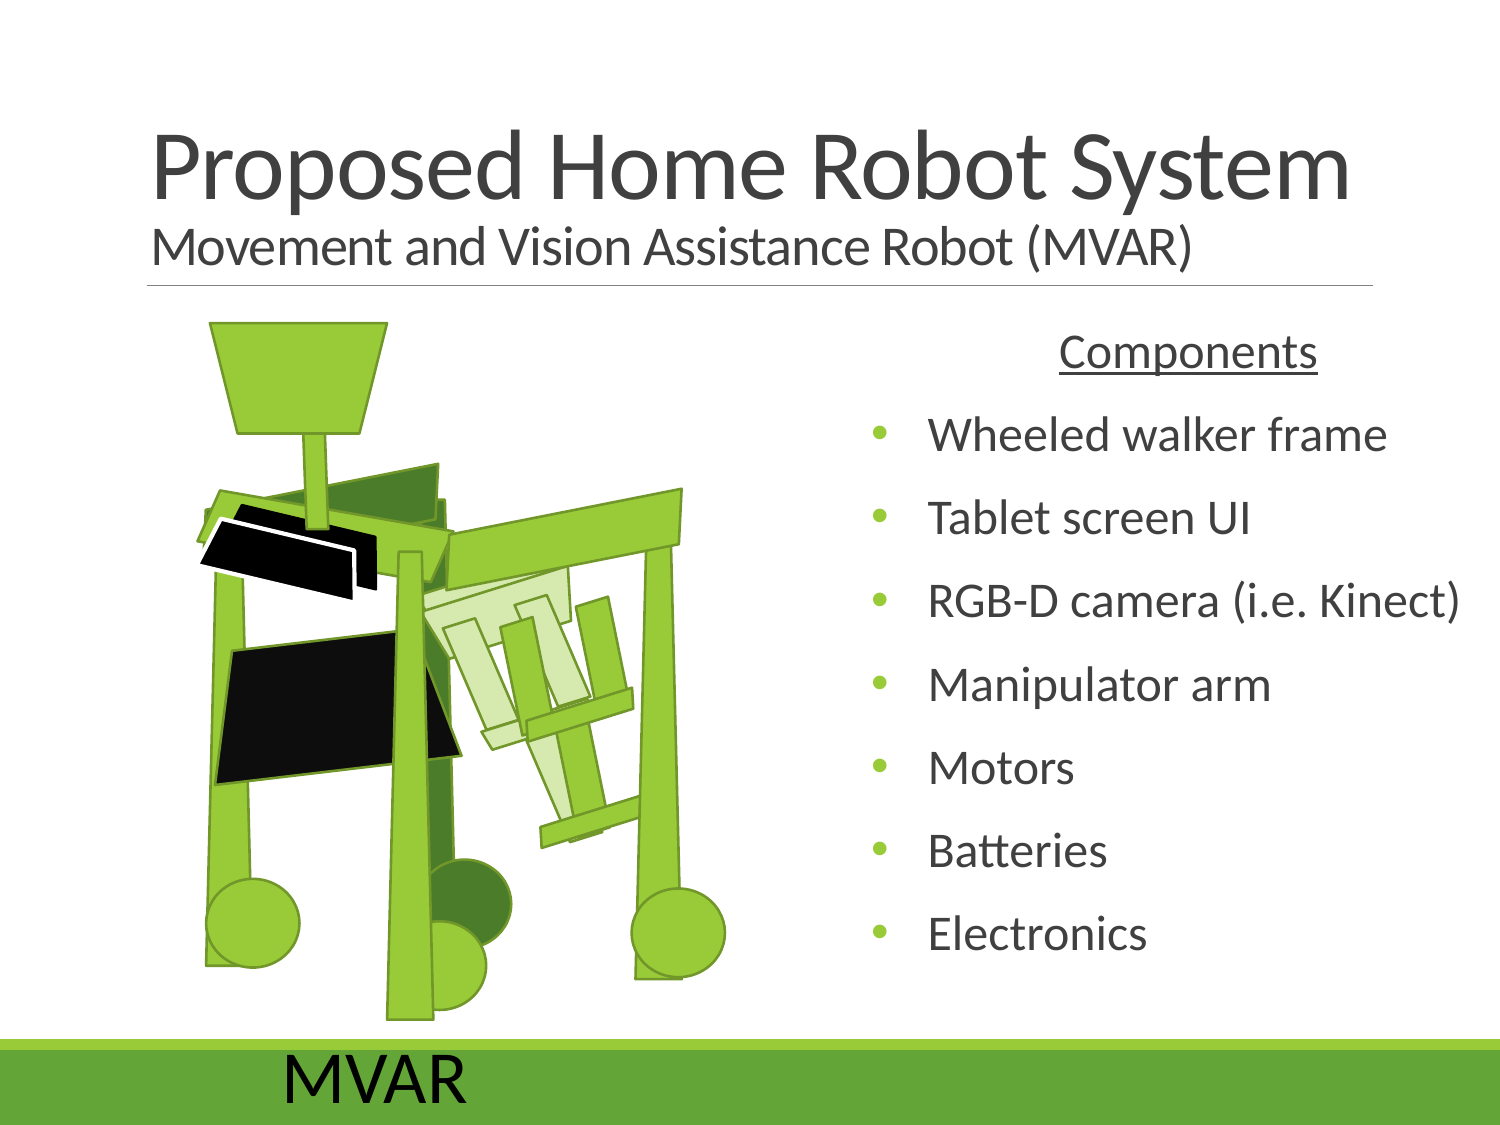

# Proposed Home Robot System Movement and Vision Assistance Robot (MVAR)
Components
Wheeled walker frame
Tablet screen UI
RGB-D camera (i.e. Kinect)
Manipulator arm
Motors
Batteries
Electronics

MVAR